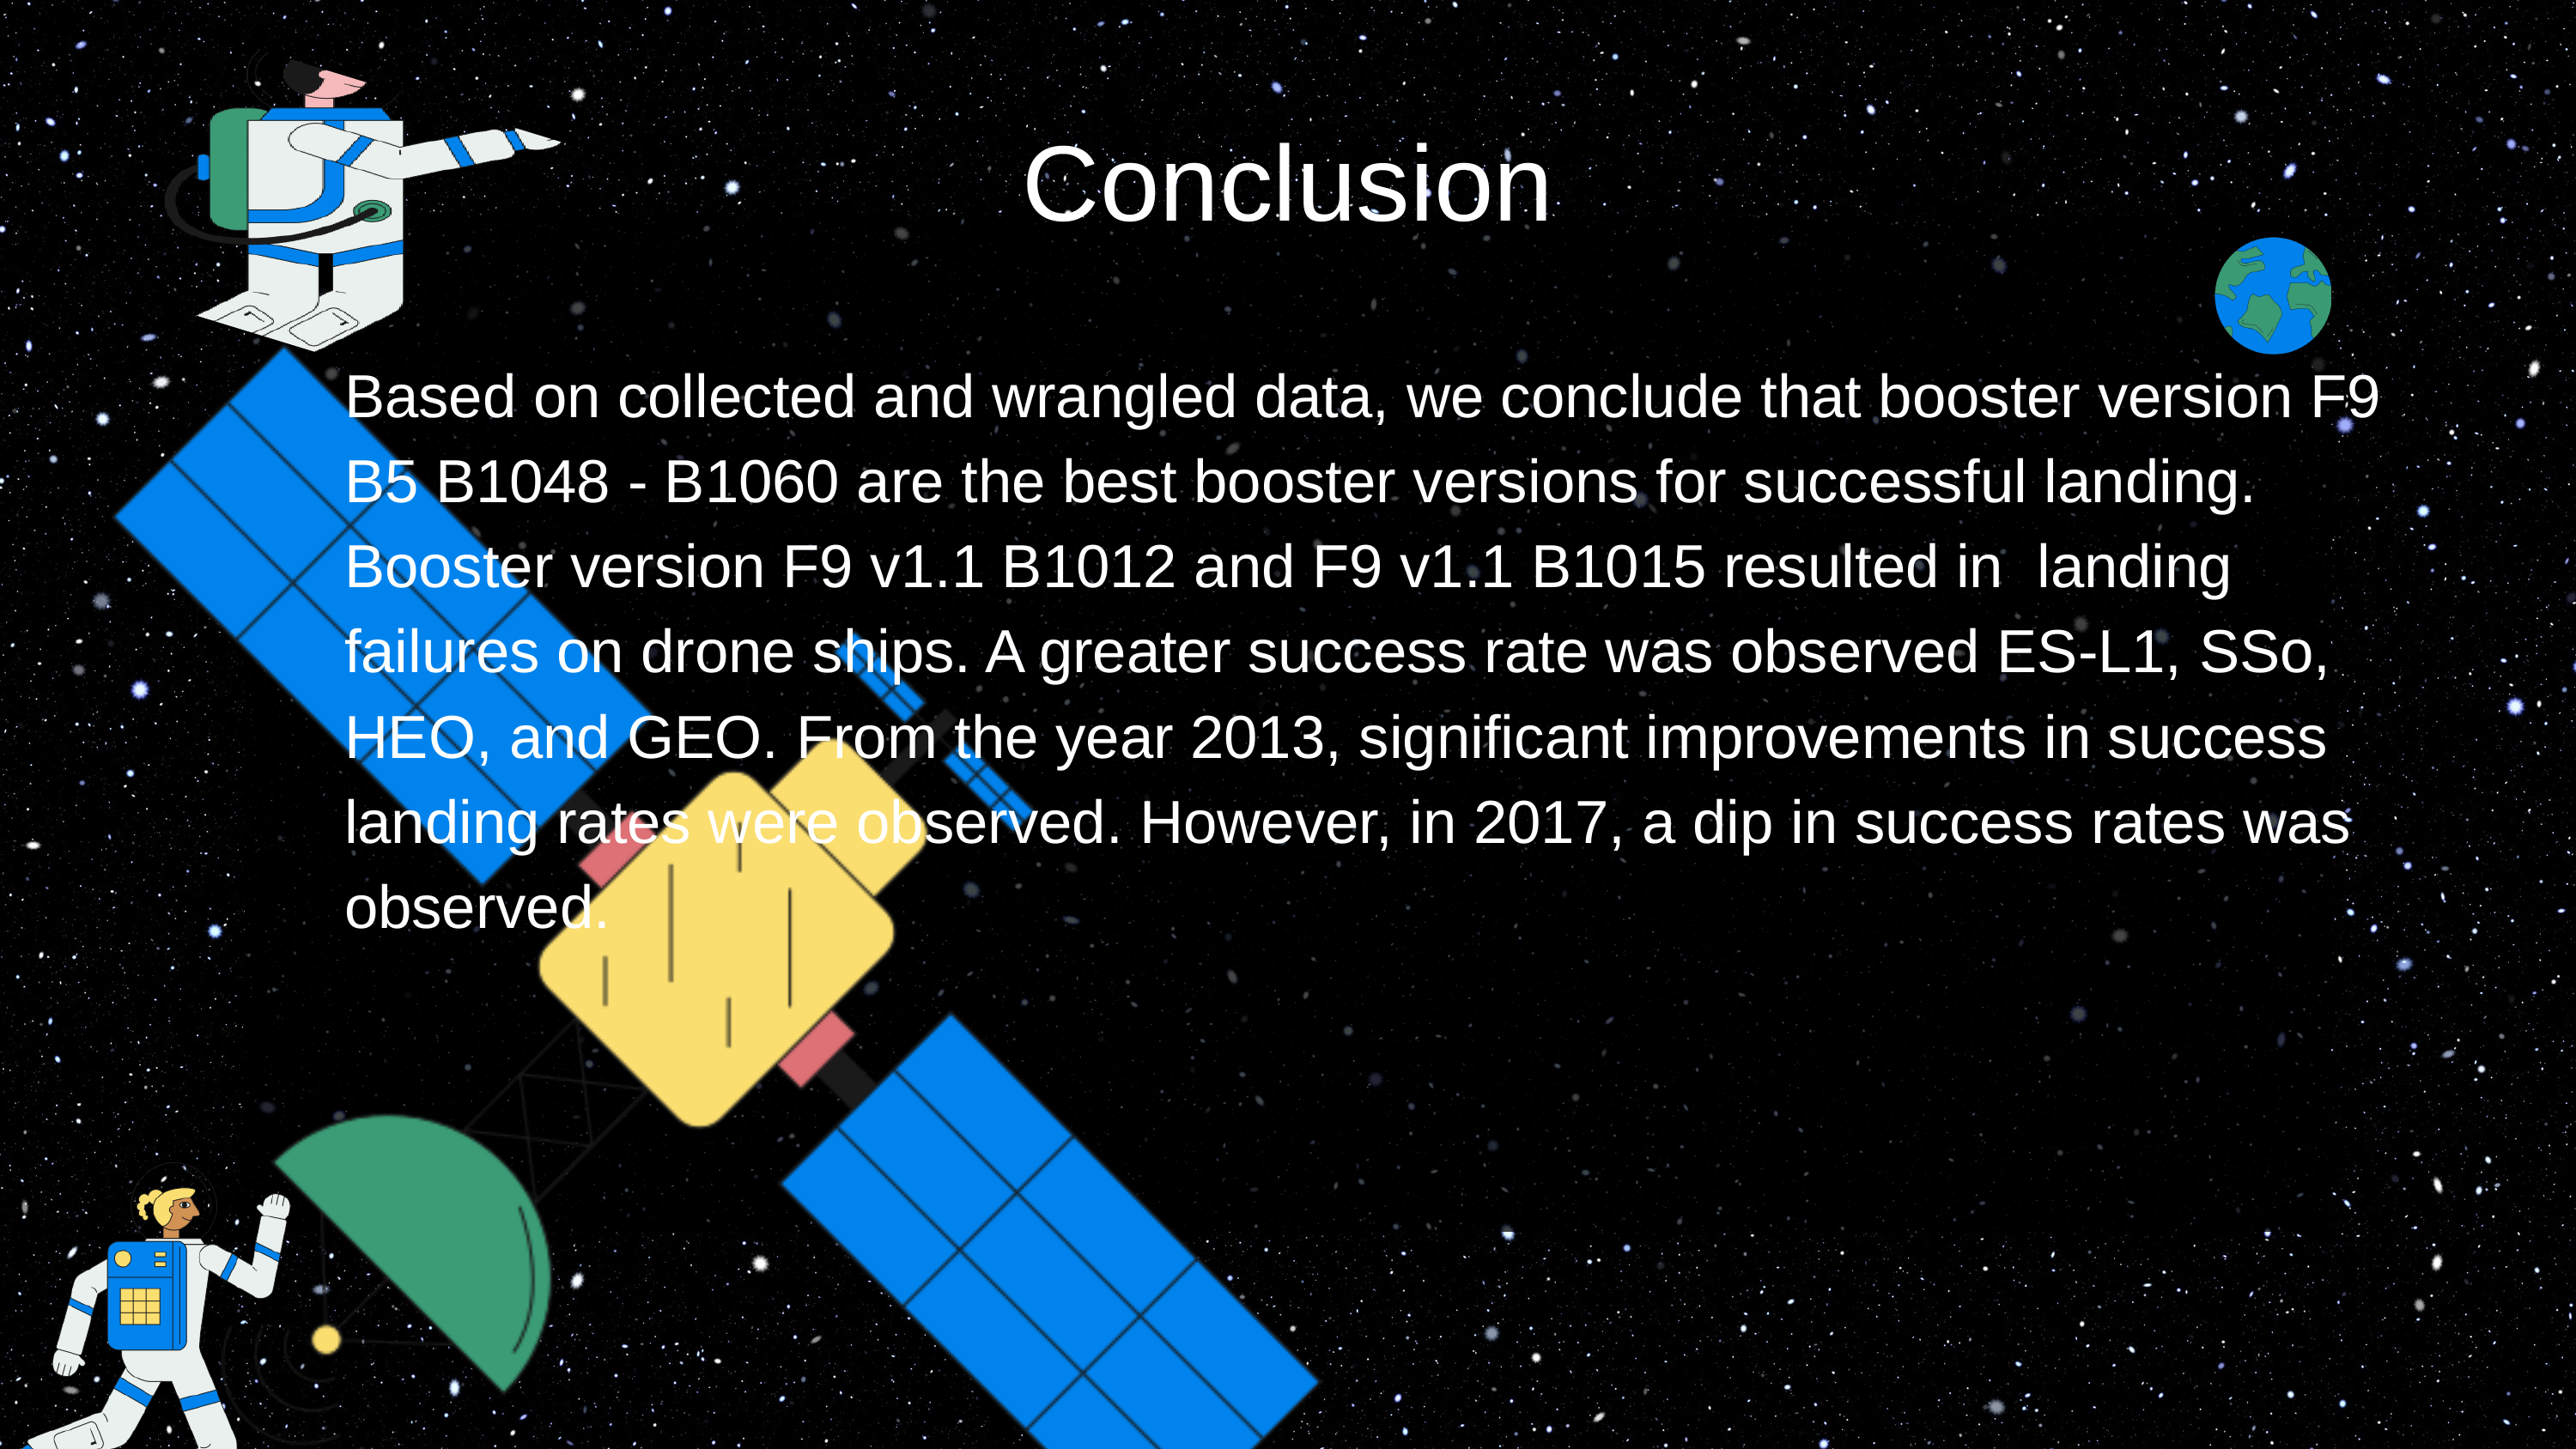

Conclusion

Based on collected and wrangled data, we conclude that booster version F9 B5 B1048 - B1060 are the best booster versions for successful landing. Booster version F9 v1.1 B1012 and F9 v1.1 B1015 resulted in  landing failures on drone ships. A greater success rate was observed ES-L1, SSo, HEO, and GEO. From the year 2013, significant improvements in success landing rates were observed. However, in 2017, a dip in success rates was observed.